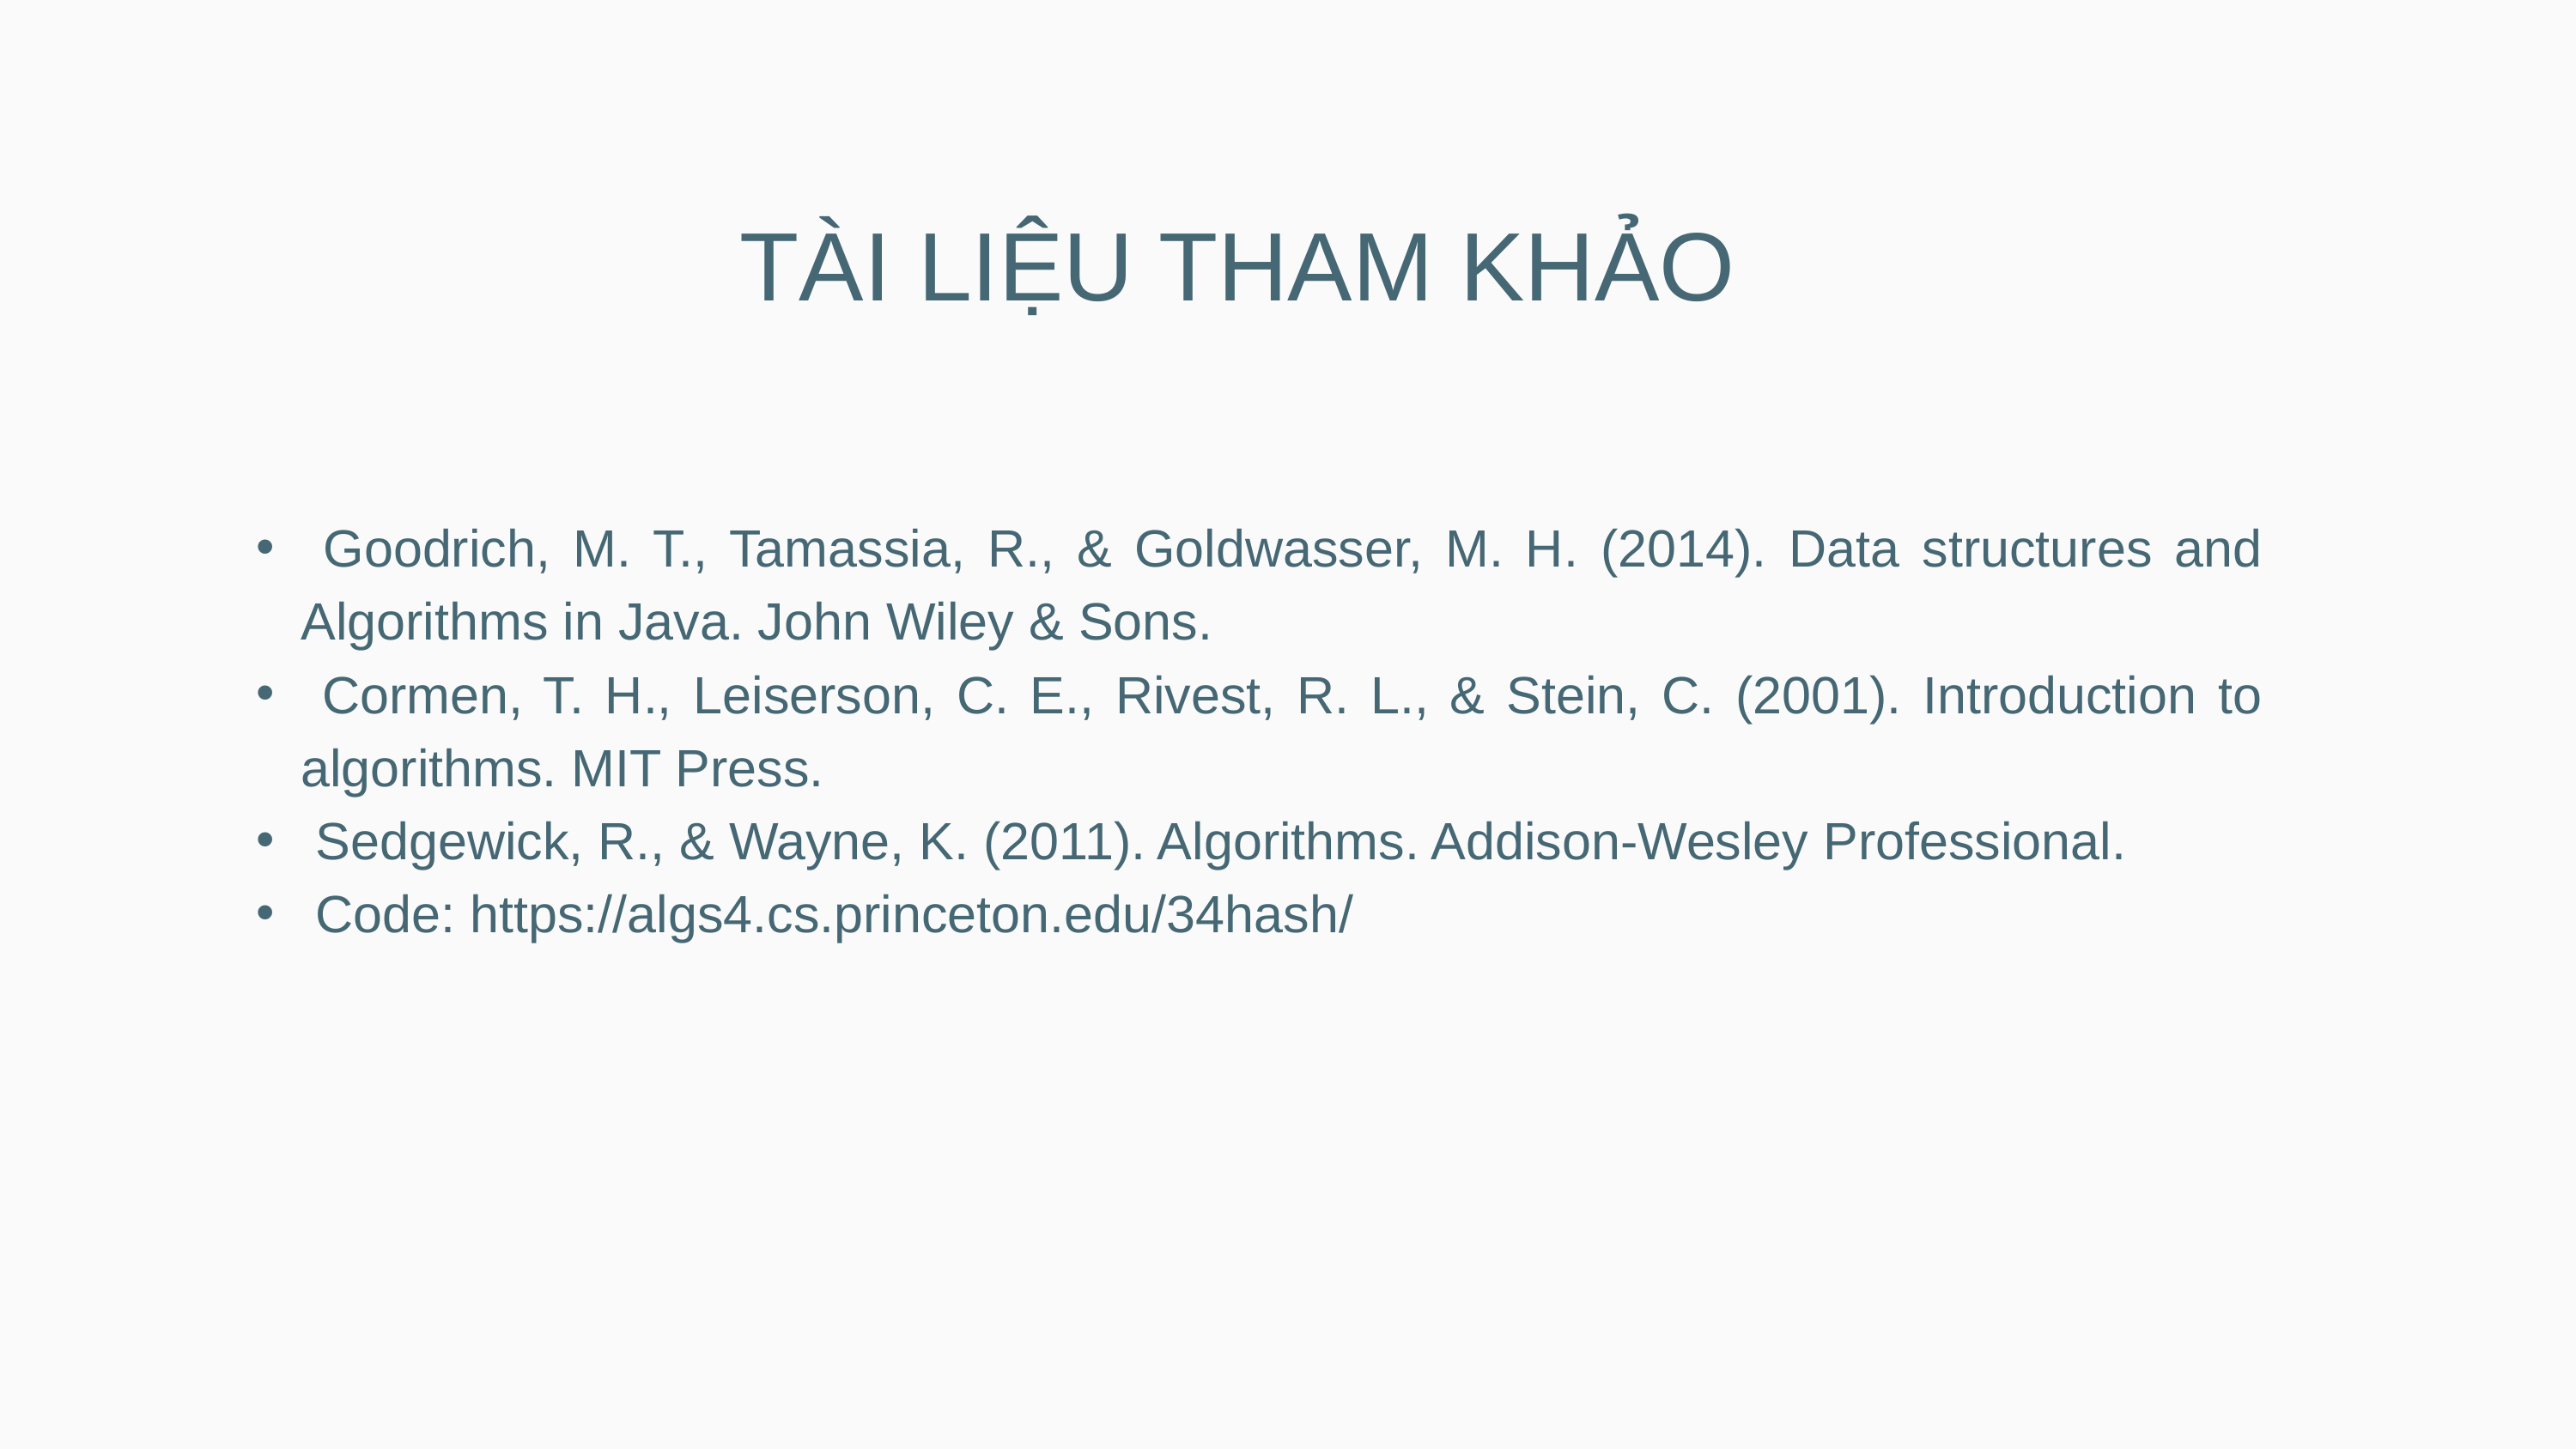

TÀI LIỆU THAM KHẢO
 Goodrich, M. T., Tamassia, R., & Goldwasser, M. H. (2014). Data structures and Algorithms in Java. John Wiley & Sons.
 Cormen, T. H., Leiserson, C. E., Rivest, R. L., & Stein, C. (2001). Introduction to algorithms. MIT Press.
 Sedgewick, R., & Wayne, K. (2011). Algorithms. Addison-Wesley Professional.
 Code: https://algs4.cs.princeton.edu/34hash/